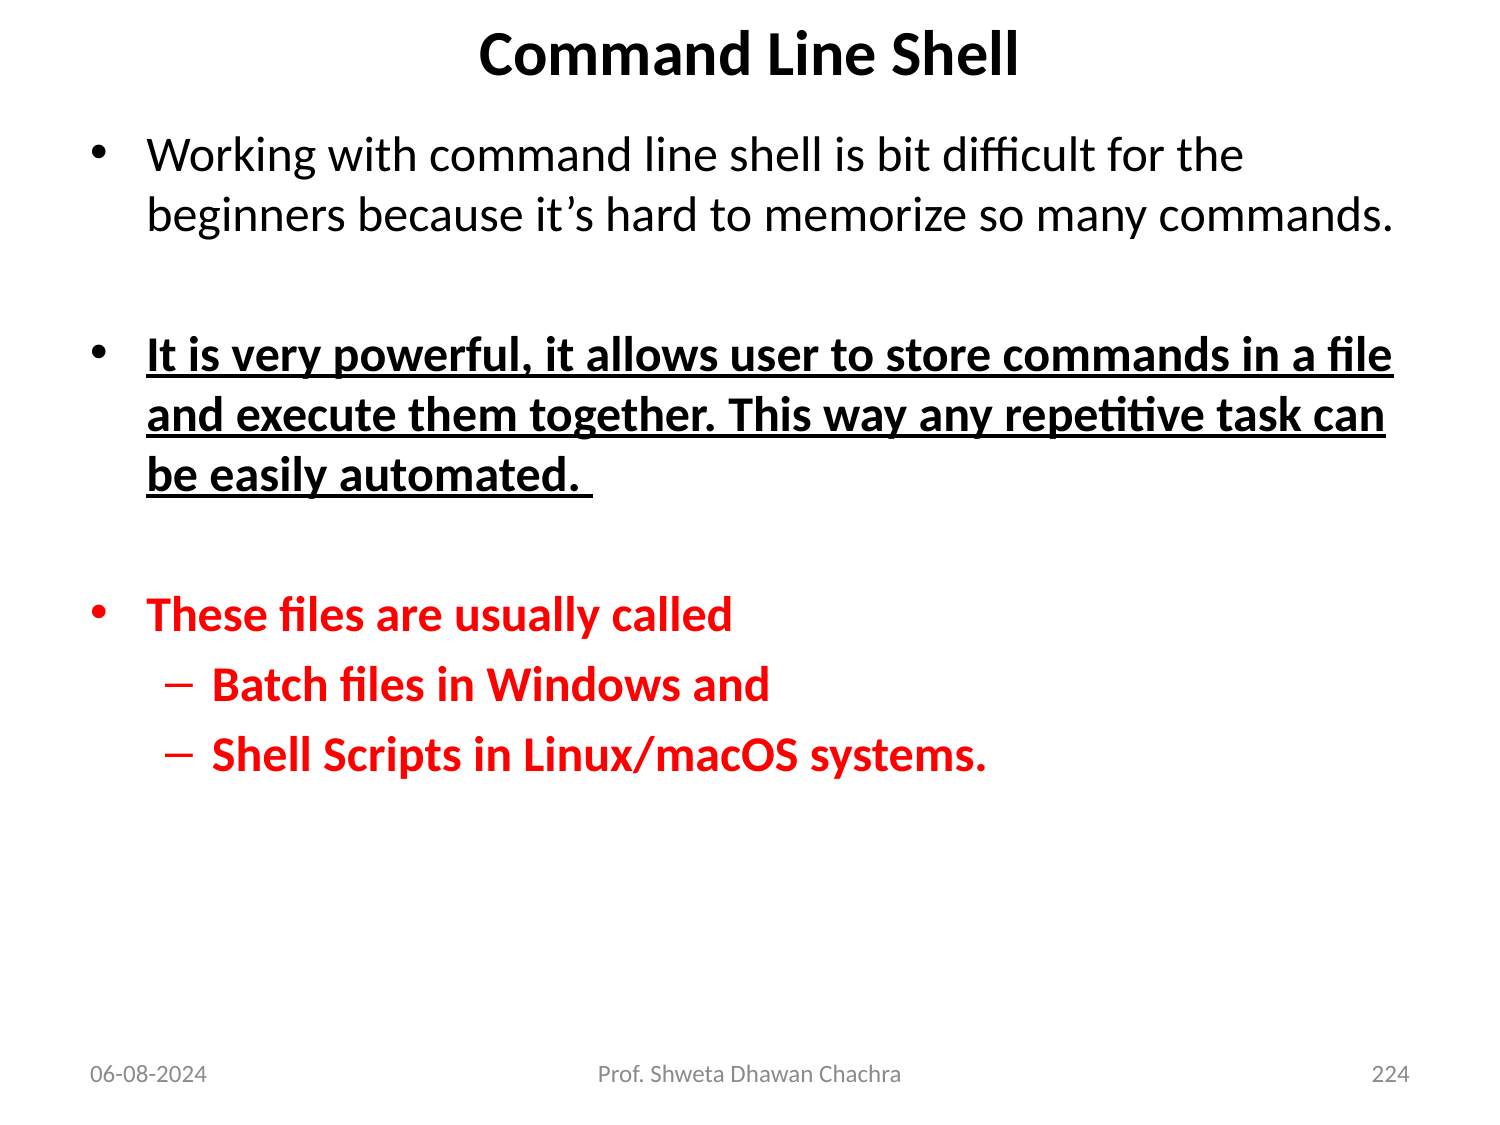

# Command Line Shell
Working with command line shell is bit difficult for the beginners because it’s hard to memorize so many commands.

It is very powerful, it allows user to store commands in a file and execute them together. This way any repetitive task can be easily automated.

These files are usually called
Batch files in Windows and
Shell Scripts in Linux/macOS systems.

06-08-2024
Prof. Shweta Dhawan Chachra
224